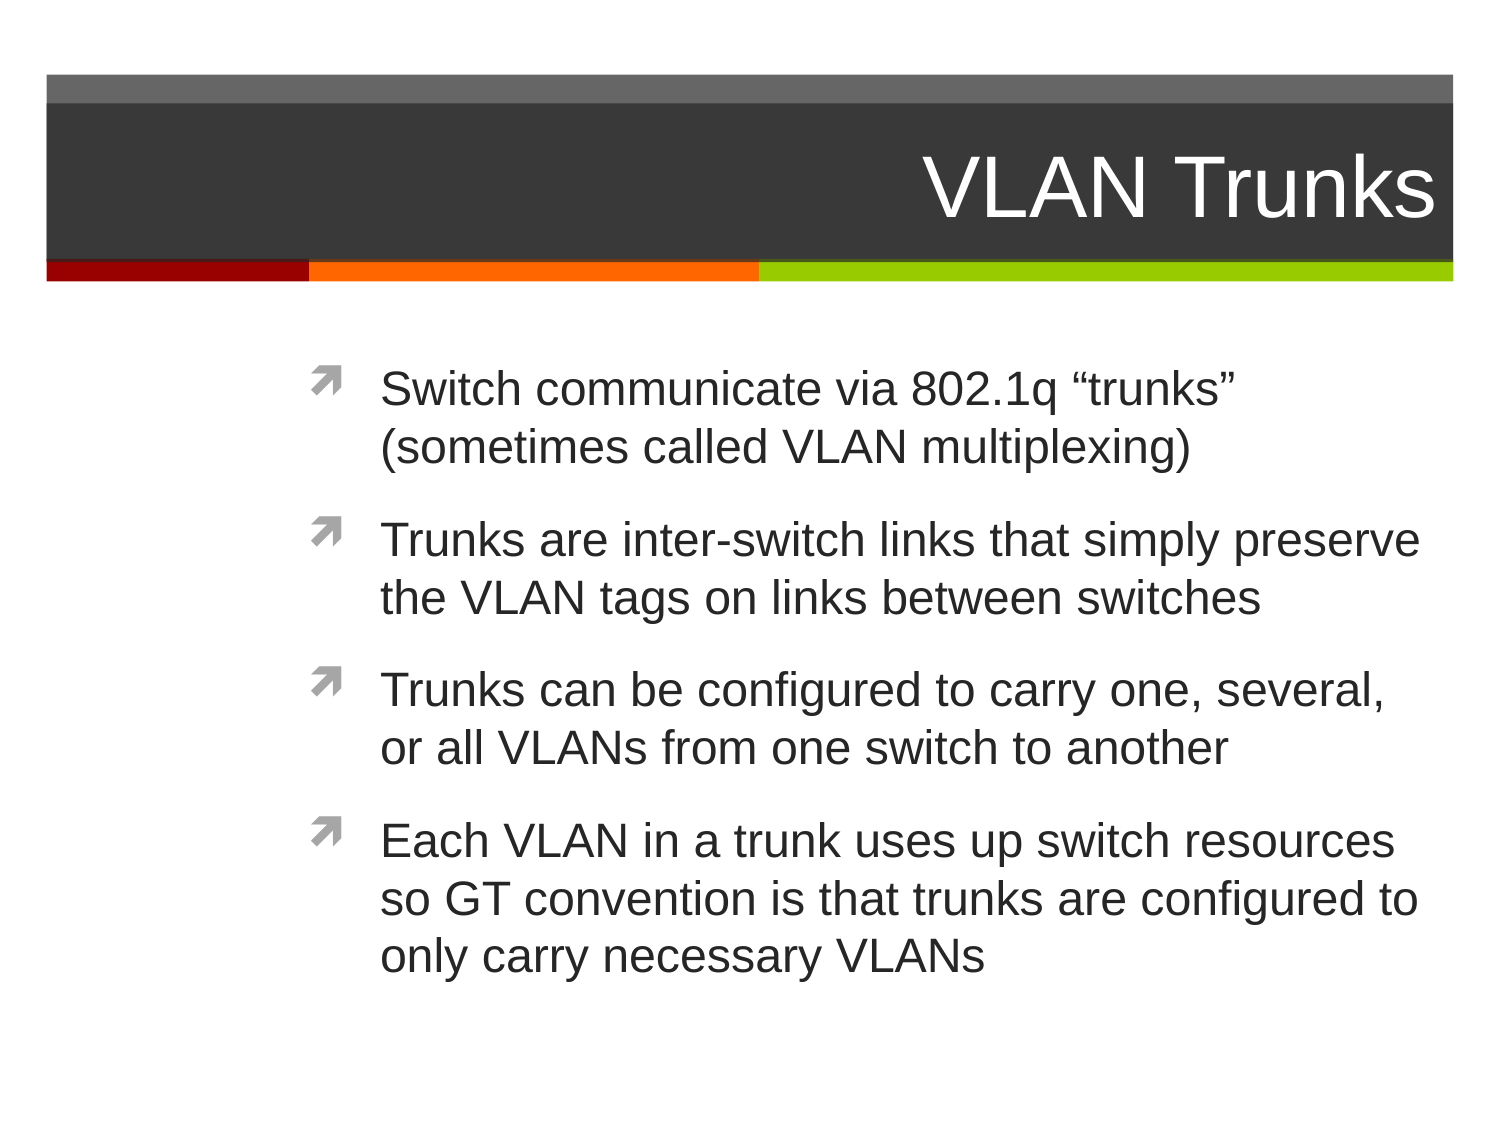

# VLAN Trunks
Switch communicate via 802.1q “trunks” (sometimes called VLAN multiplexing)
Trunks are inter-switch links that simply preserve the VLAN tags on links between switches
Trunks can be configured to carry one, several, or all VLANs from one switch to another
Each VLAN in a trunk uses up switch resources so GT convention is that trunks are configured to only carry necessary VLANs